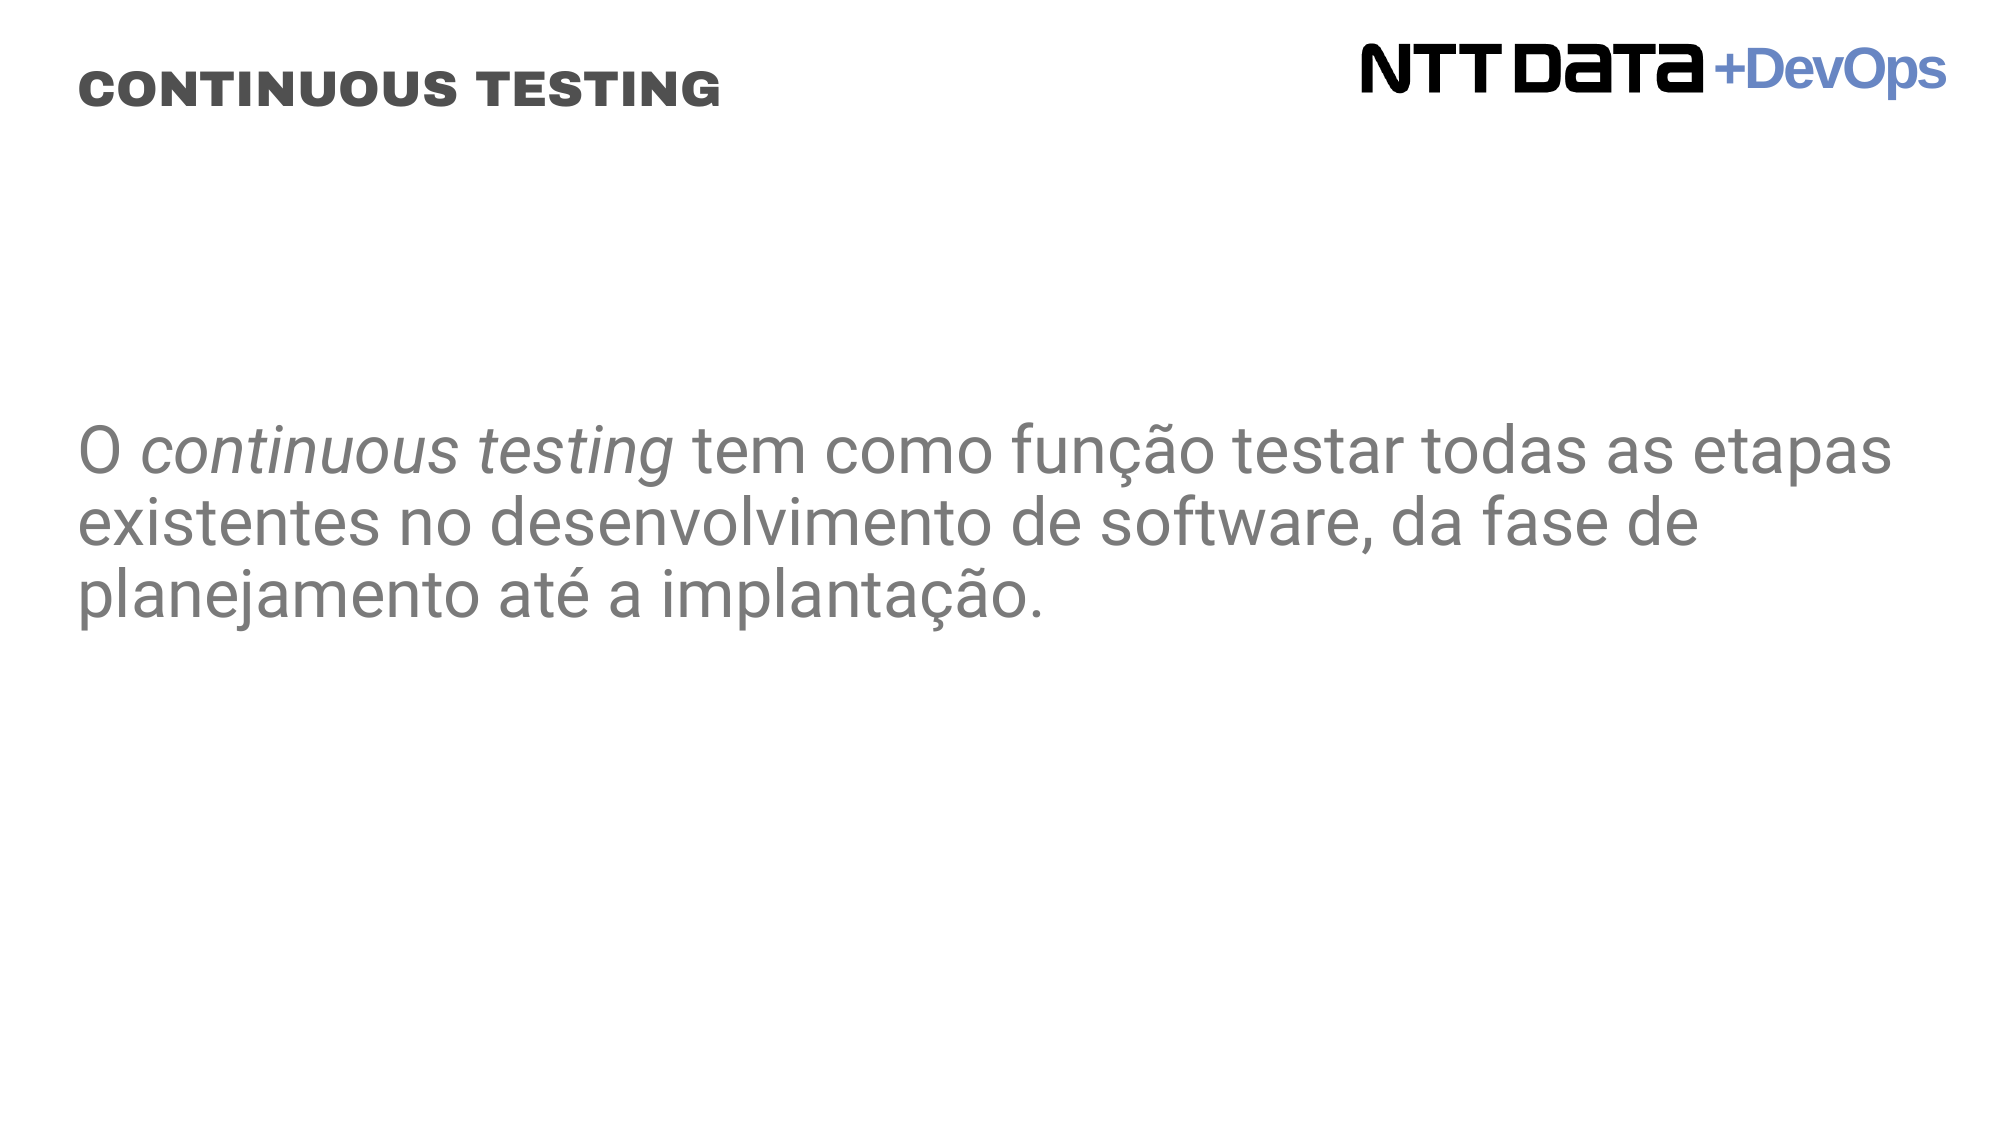

# CONTINUOUS TESTING
O continuous testing tem como função testar todas as etapas existentes no desenvolvimento de software, da fase de planejamento até a implantação.